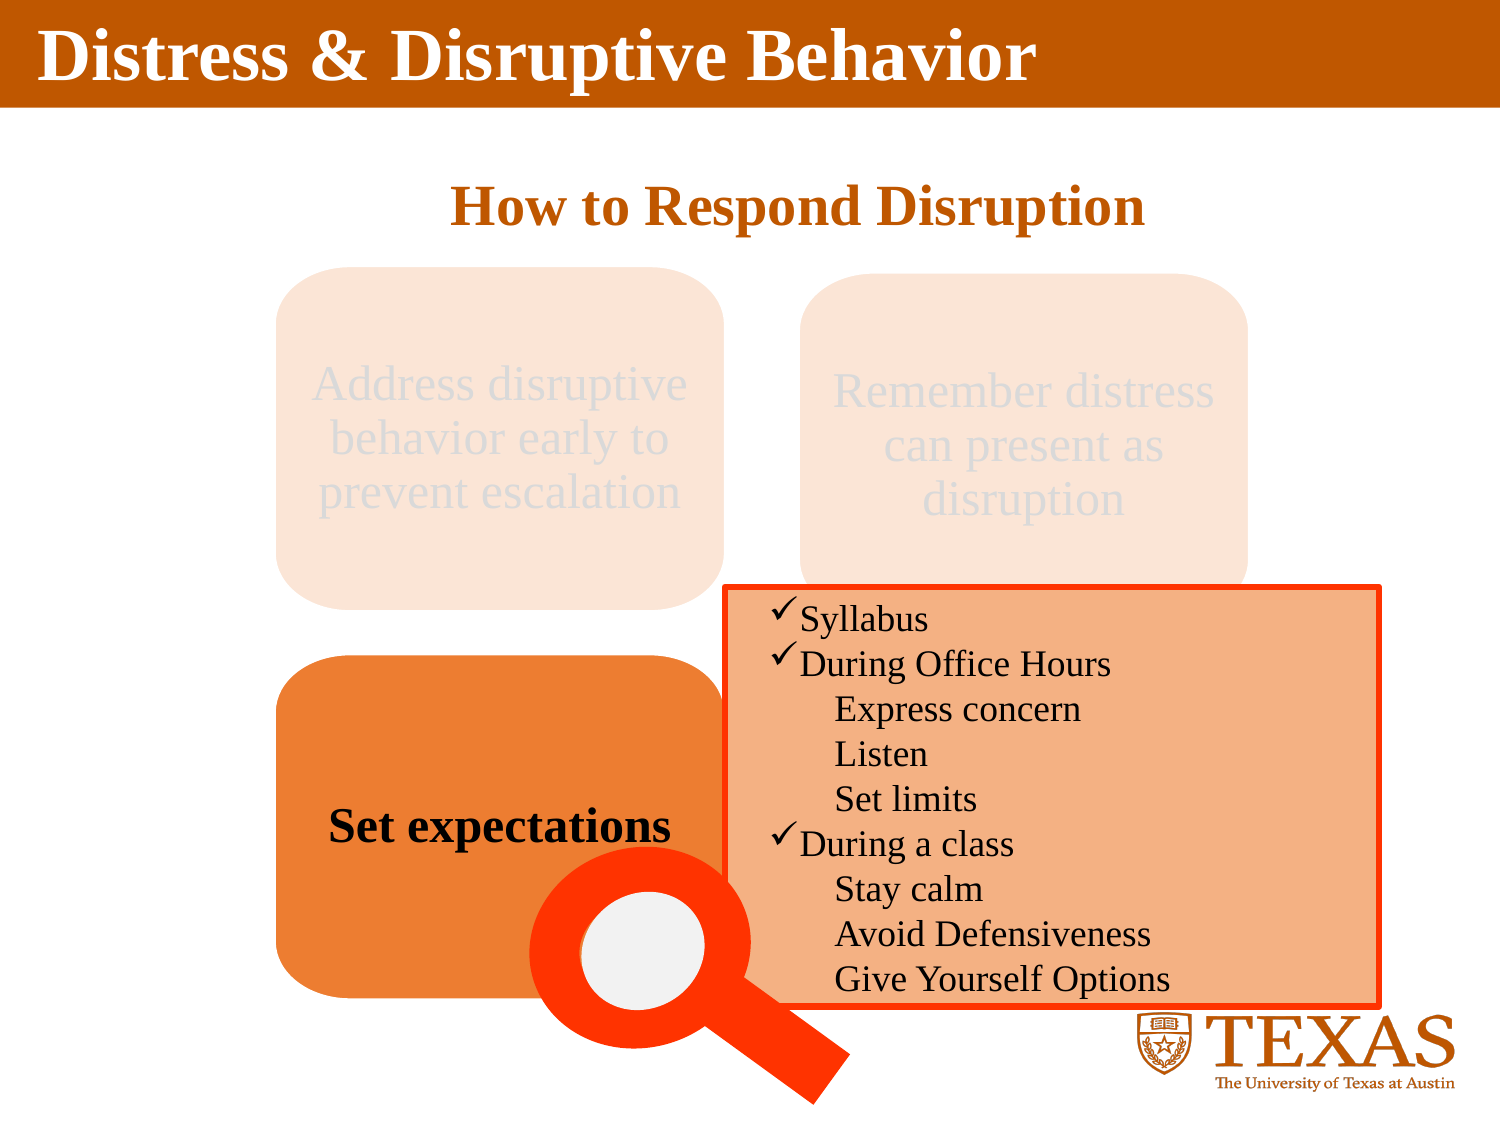

How to Respond Disruption
Address disruptive behavior early to prevent escalation
Remember distress can present as disruption
Syllabus
During Office Hours
	Express concern
	Listen
	Set limits
During a class
	Stay calm
	Avoid Defensiveness
	Give Yourself Options
Set expectations
Consult